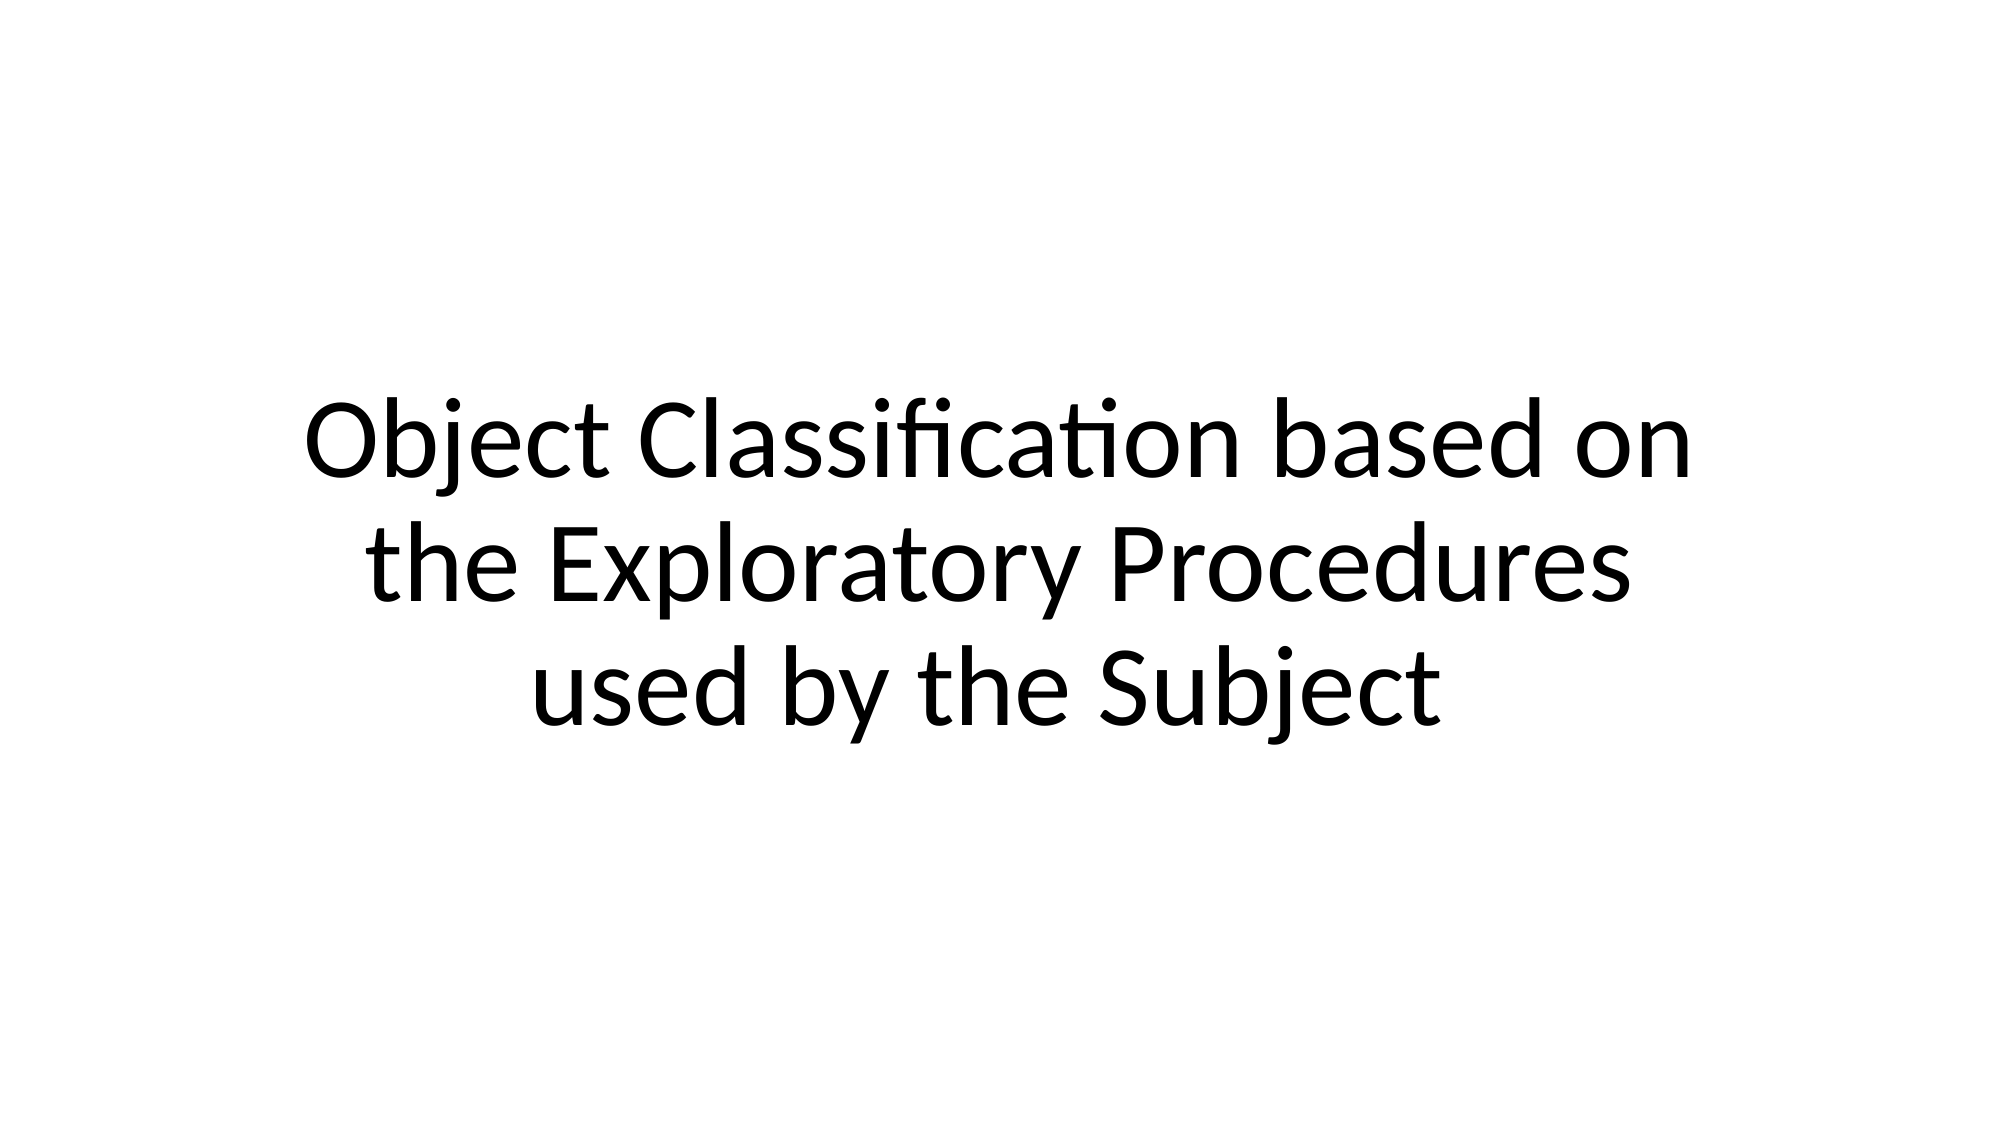

# Object Classification based on the Exploratory Procedures used by the Subject